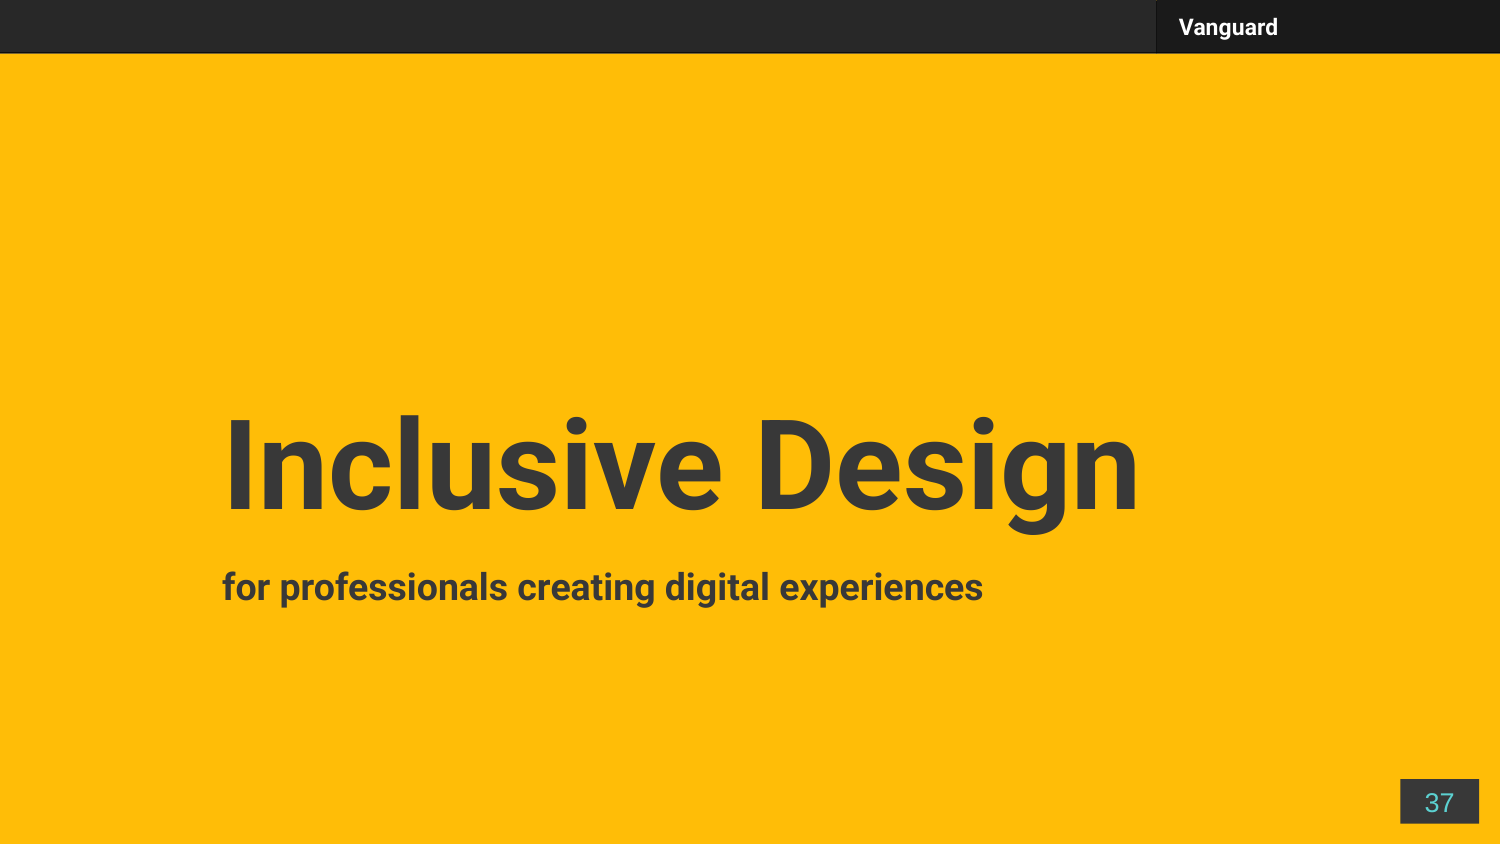

# Inclusive Design
for professionals creating digital experiences
37